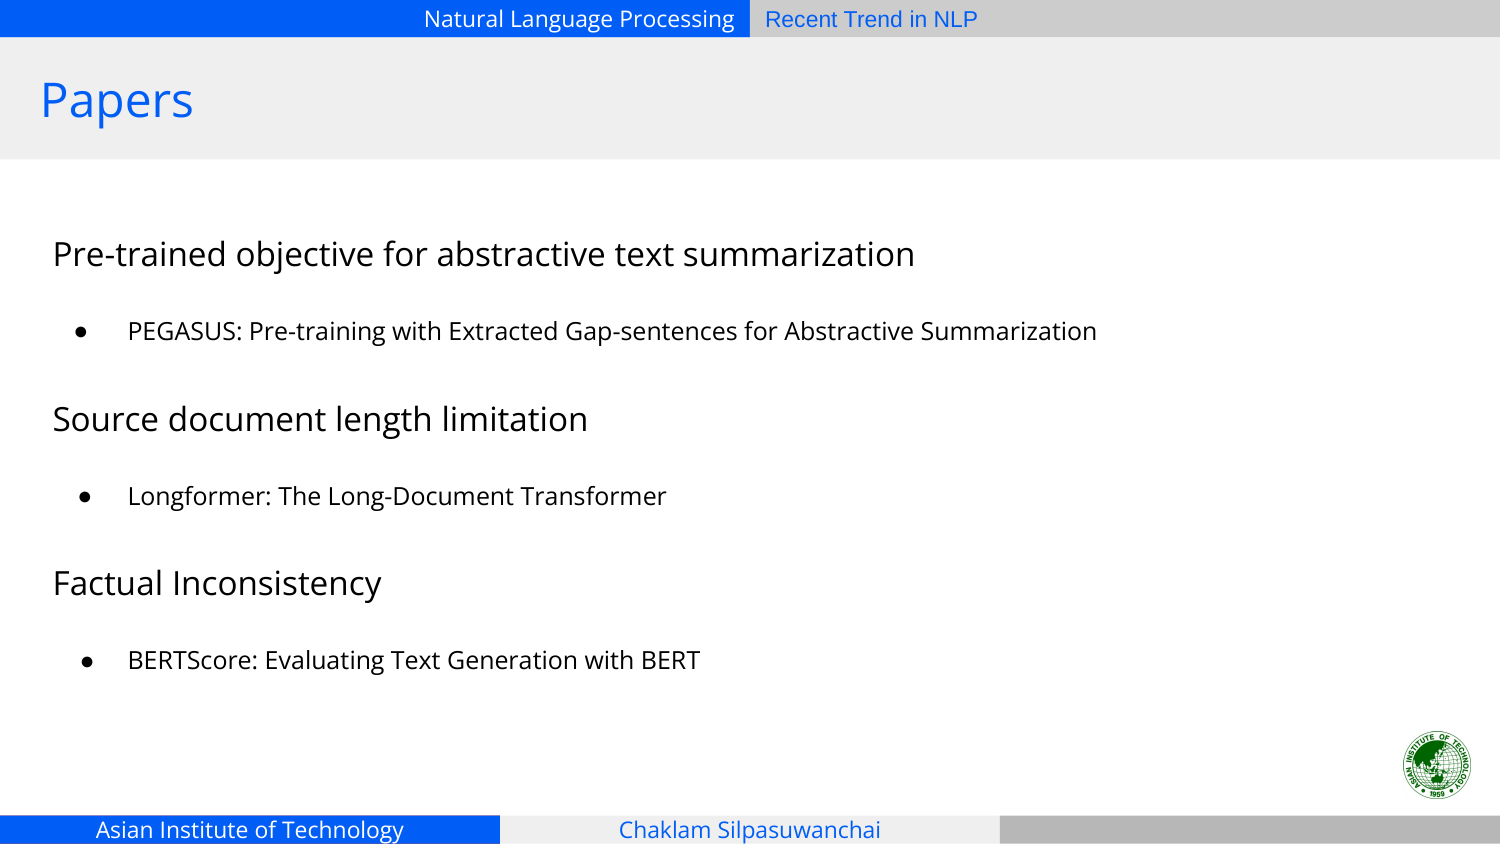

# Papers
Pre-trained objective for abstractive text summarization
PEGASUS: Pre-training with Extracted Gap-sentences for Abstractive Summarization
Source document length limitation
Longformer: The Long-Document Transformer
Factual Inconsistency
BERTScore: Evaluating Text Generation with BERT